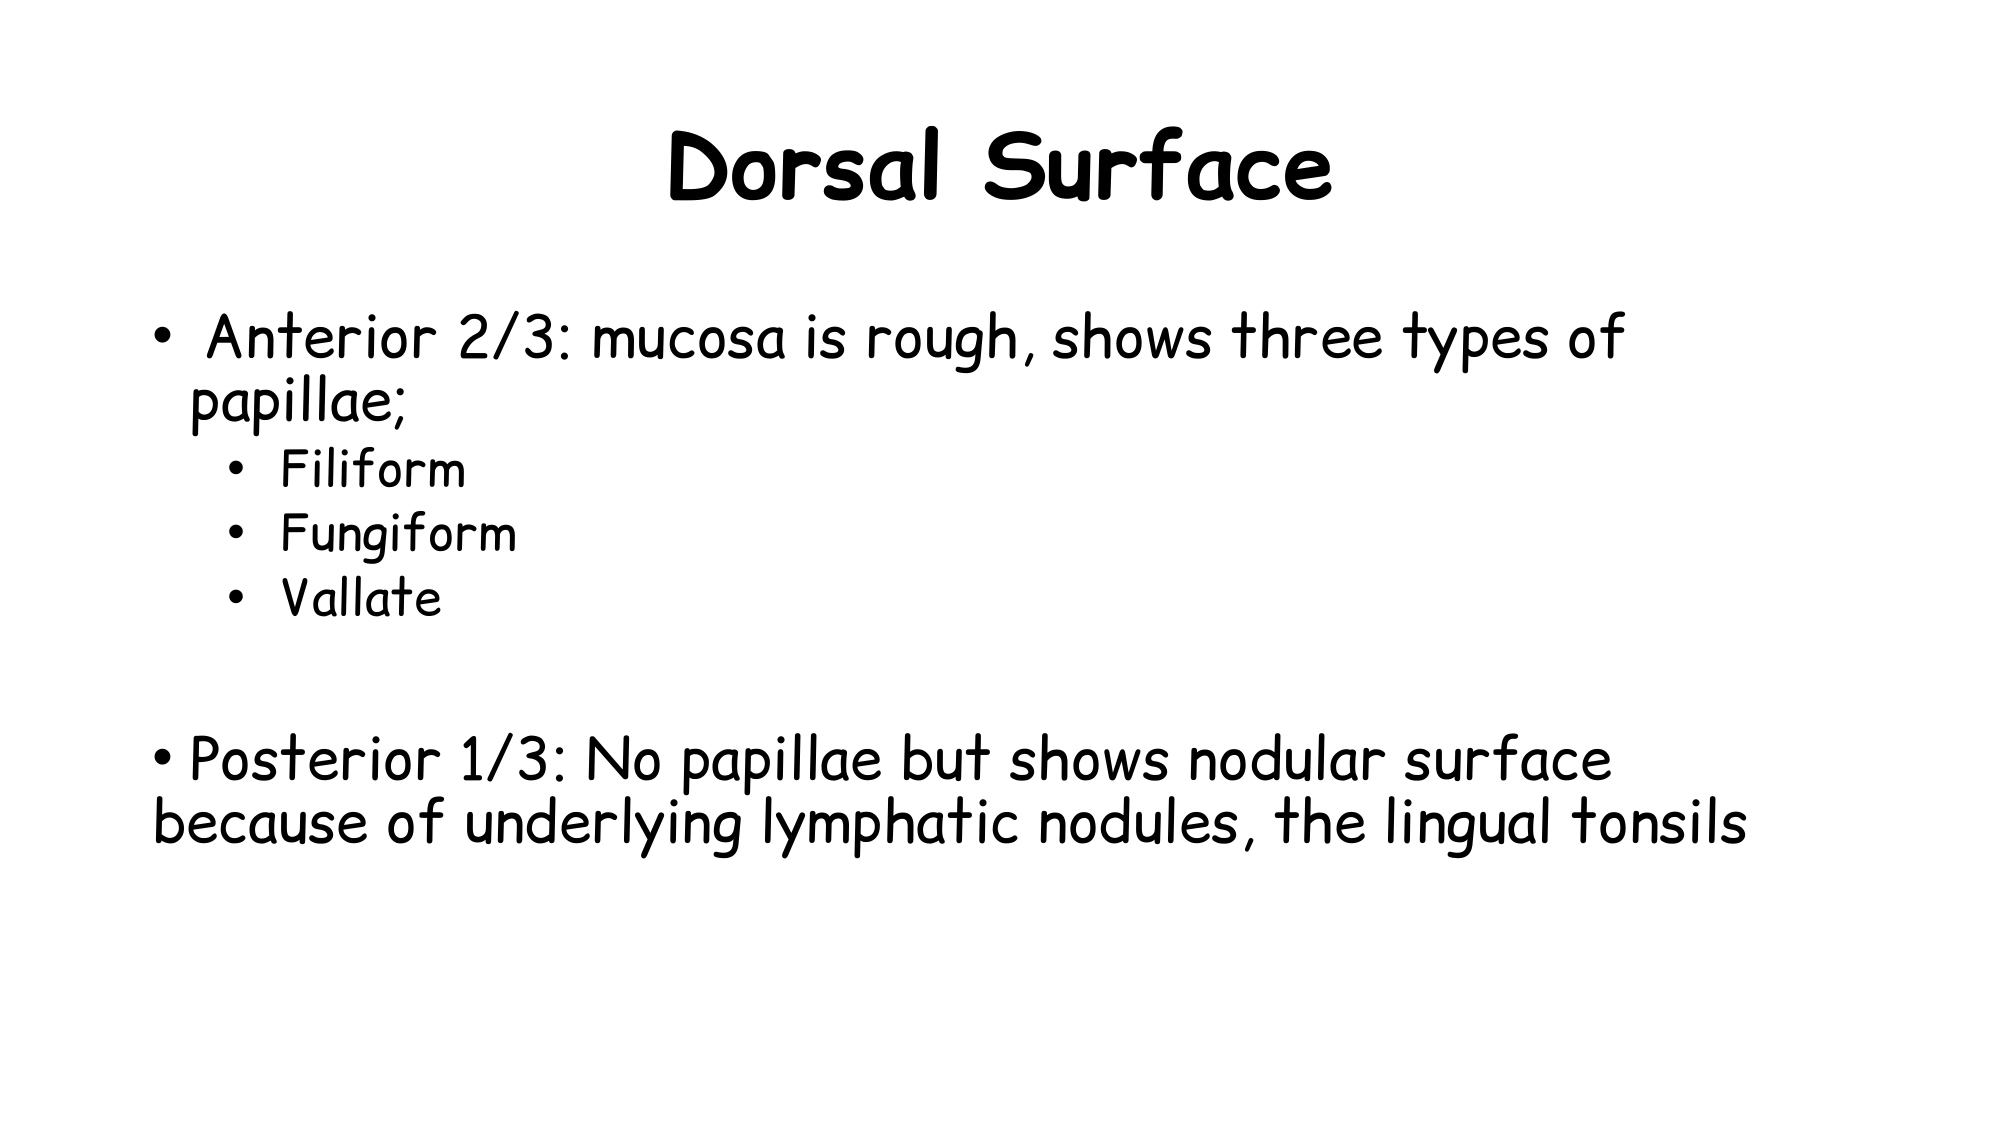

# Dorsal Surface
 Anterior 2/3: mucosa is rough, shows three types of papillae;
 Filiform
 Fungiform
 Vallate

 Posterior 1/3: No papillae but shows nodular surface because of underlying lymphatic nodules, the lingual tonsils